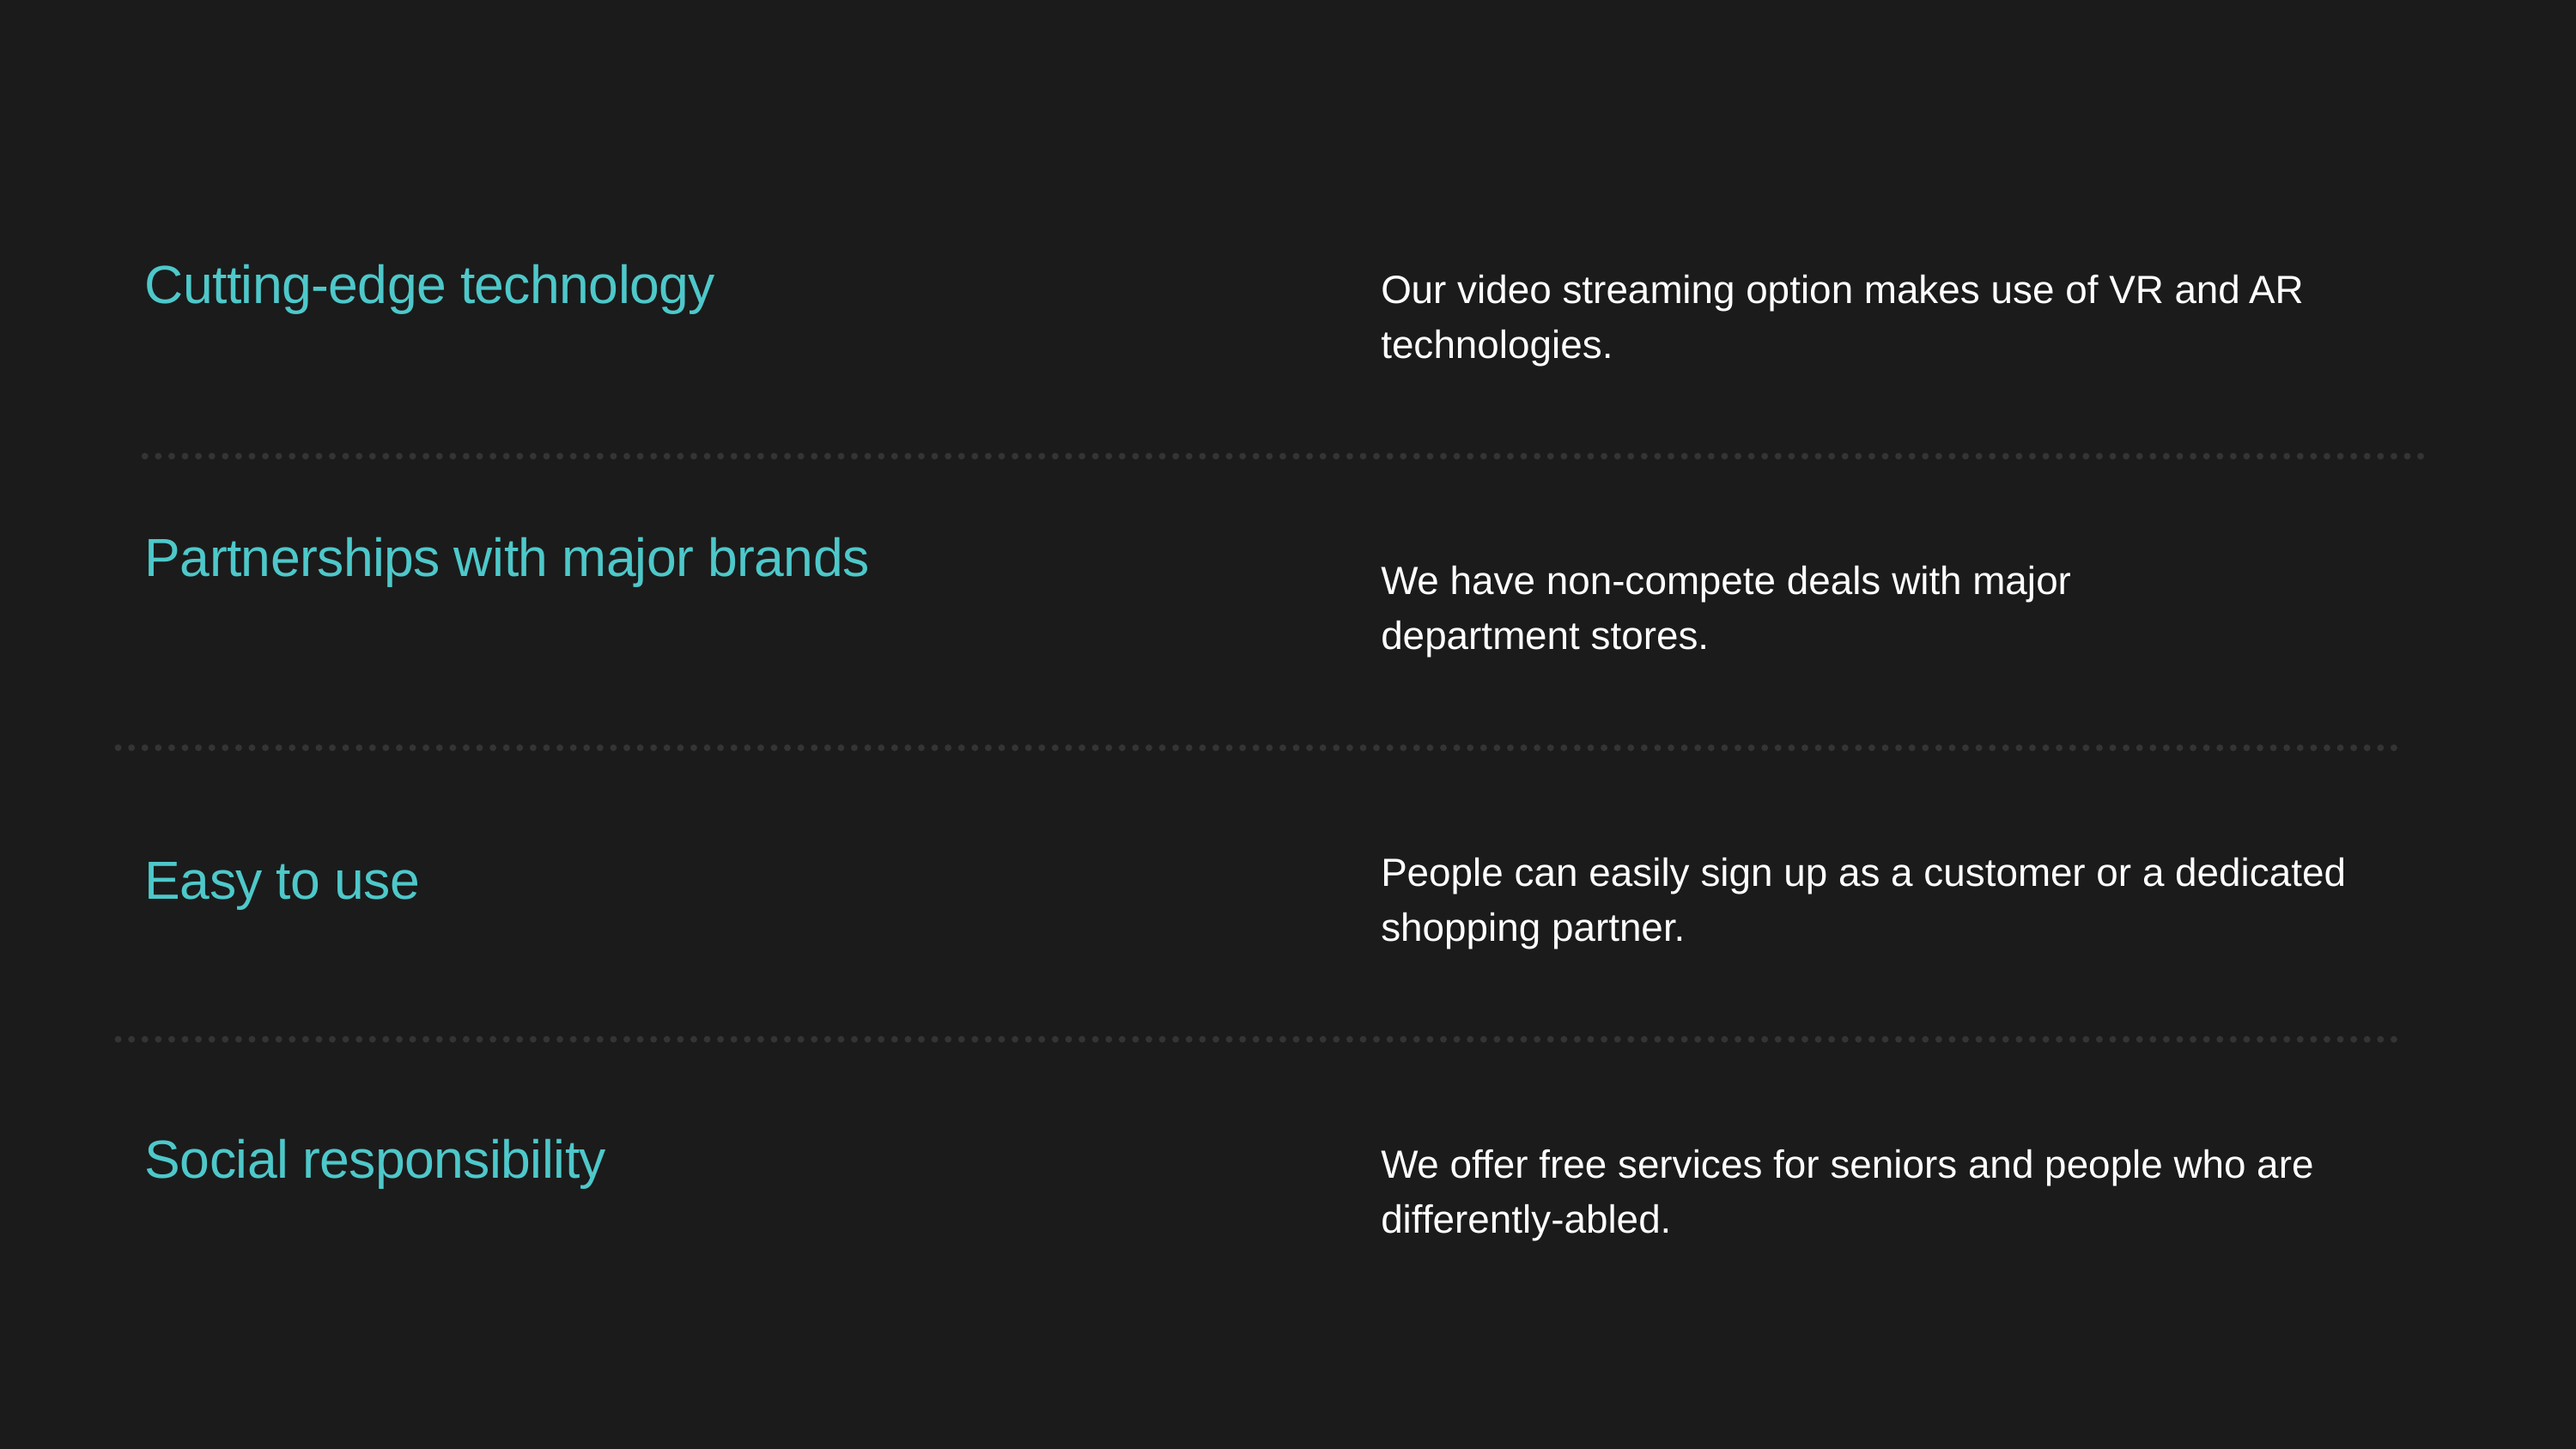

Cutting-edge technology
Our video streaming option makes use of VR and AR technologies.

Partnerships with major brands
We have non-compete deals with major
department stores.

People can easily sign up as a customer or a dedicated shopping partner.
Easy to use

Social responsibility
We offer free services for seniors and people who are differently-abled.